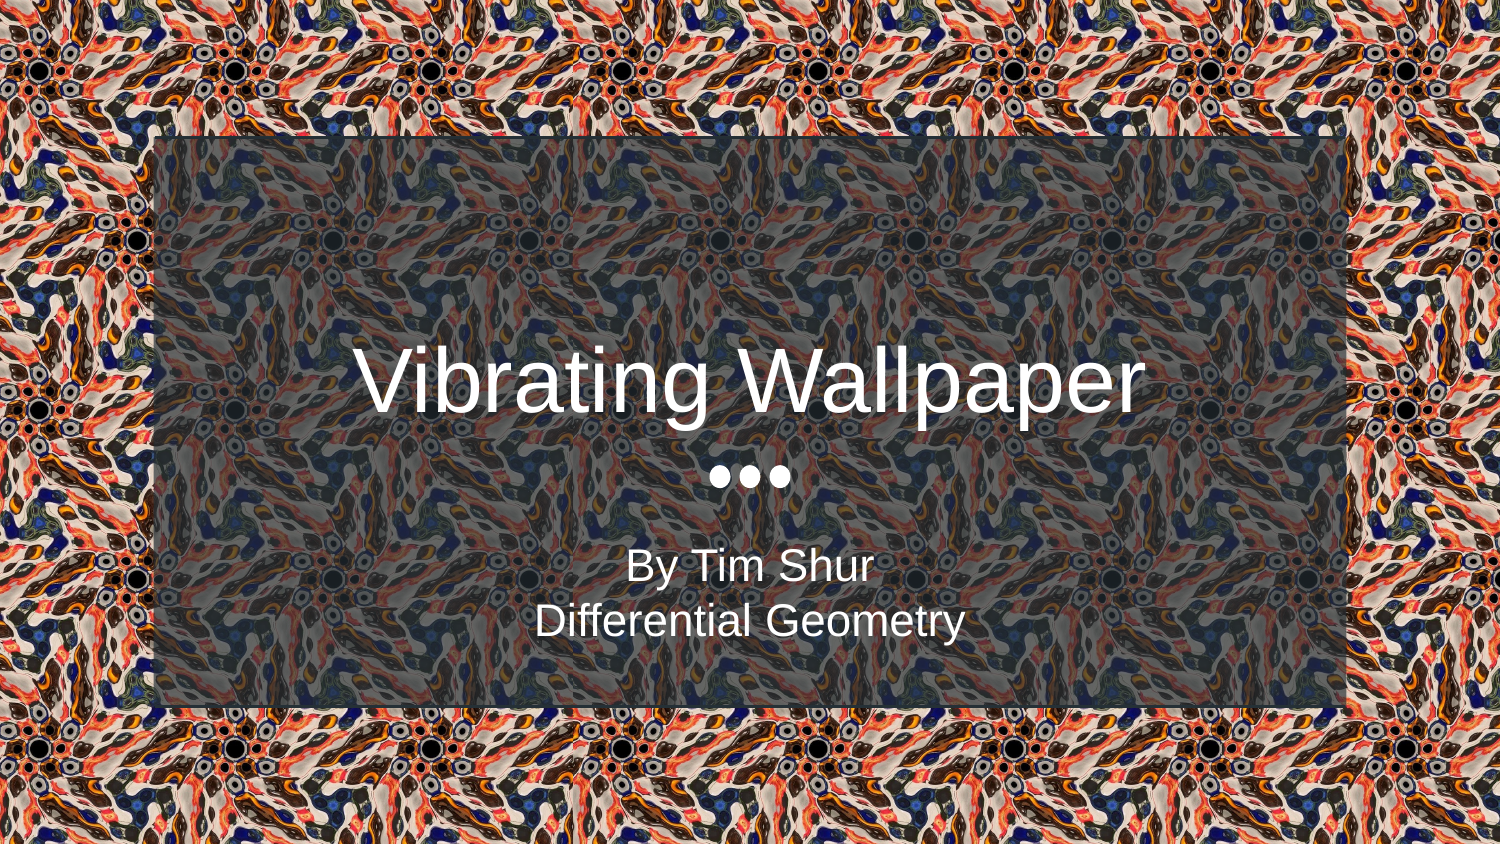

# Vibrating Wallpaper
By Tim Shur
Differential Geometry